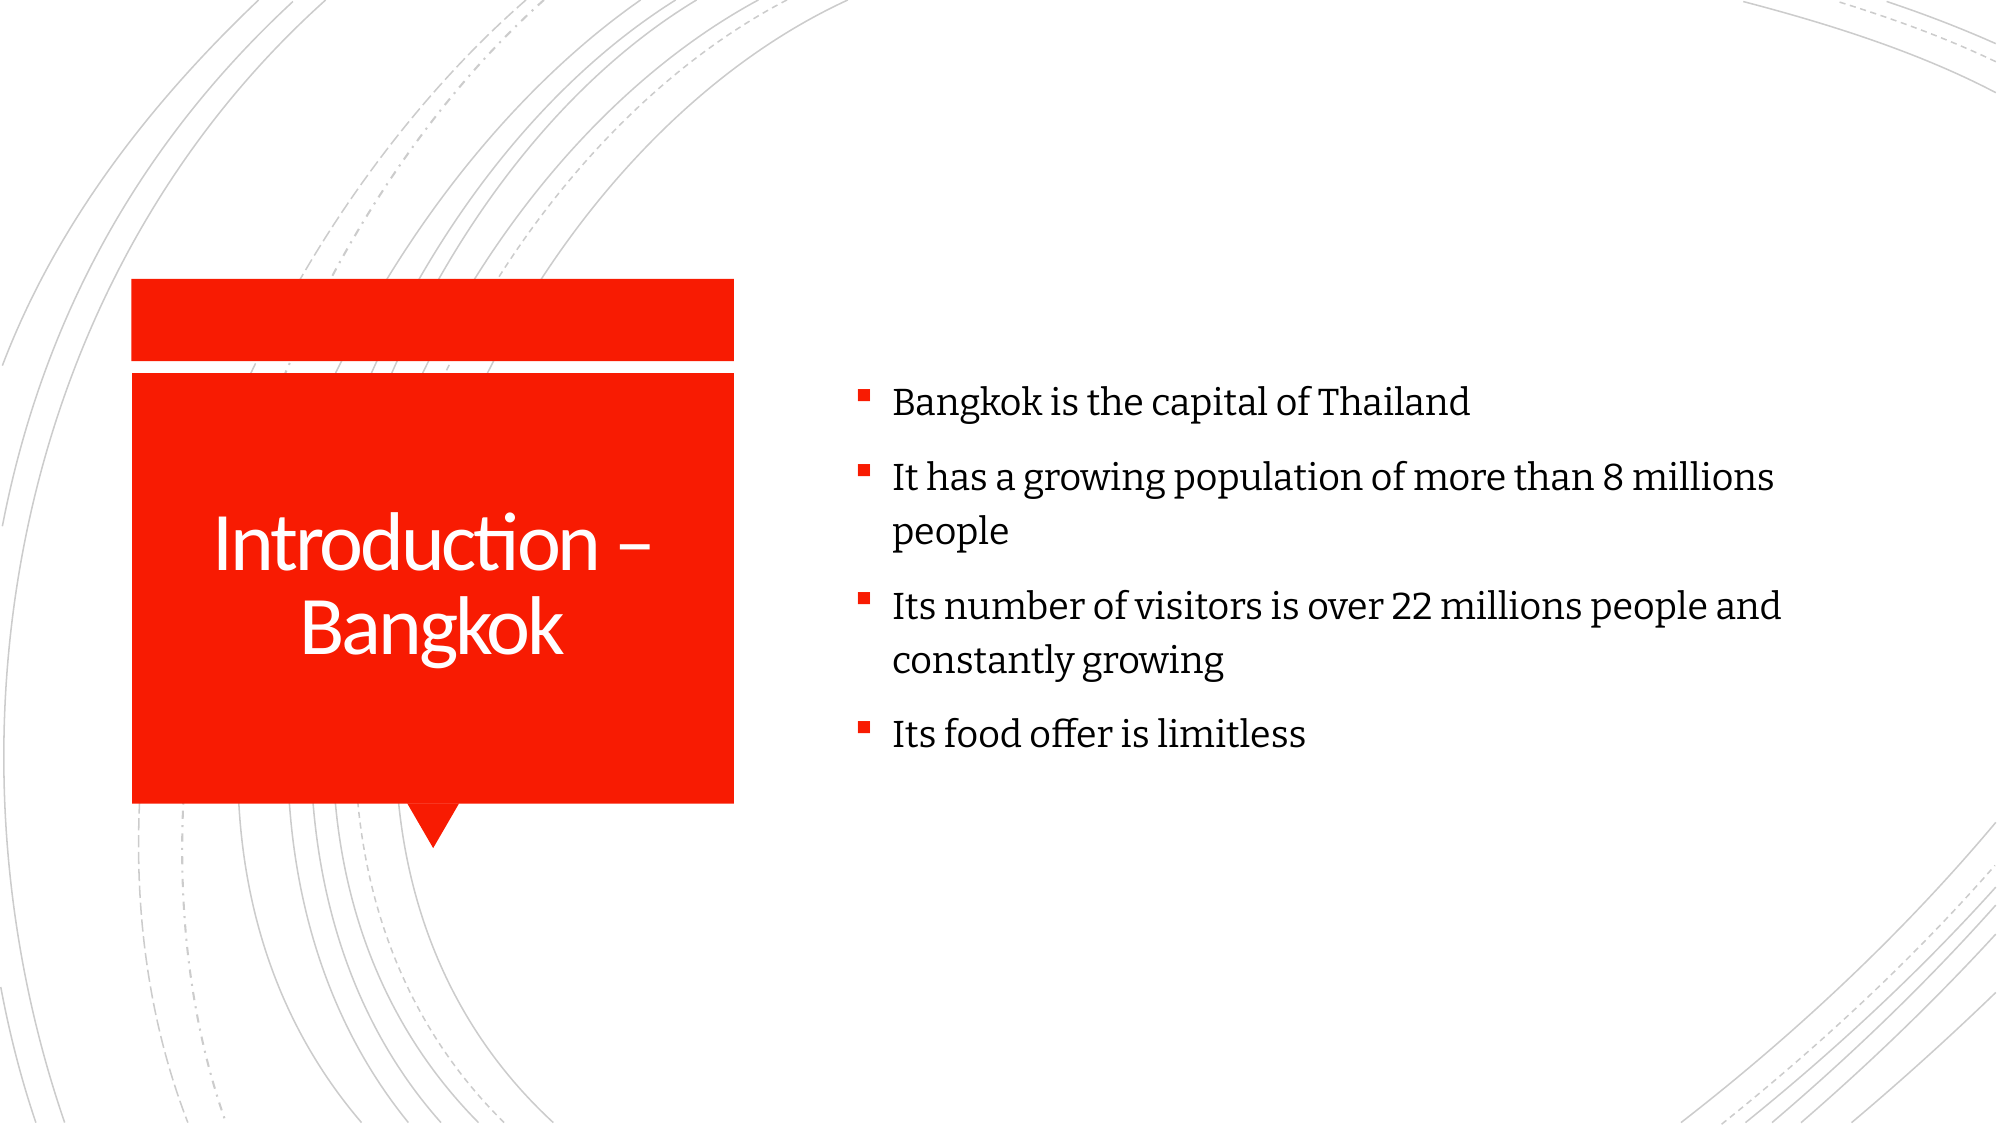

Bangkok is the capital of Thailand
It has a growing population of more than 8 millions people
Its number of visitors is over 22 millions people and constantly growing
Its food offer is limitless
# Introduction –Bangkok